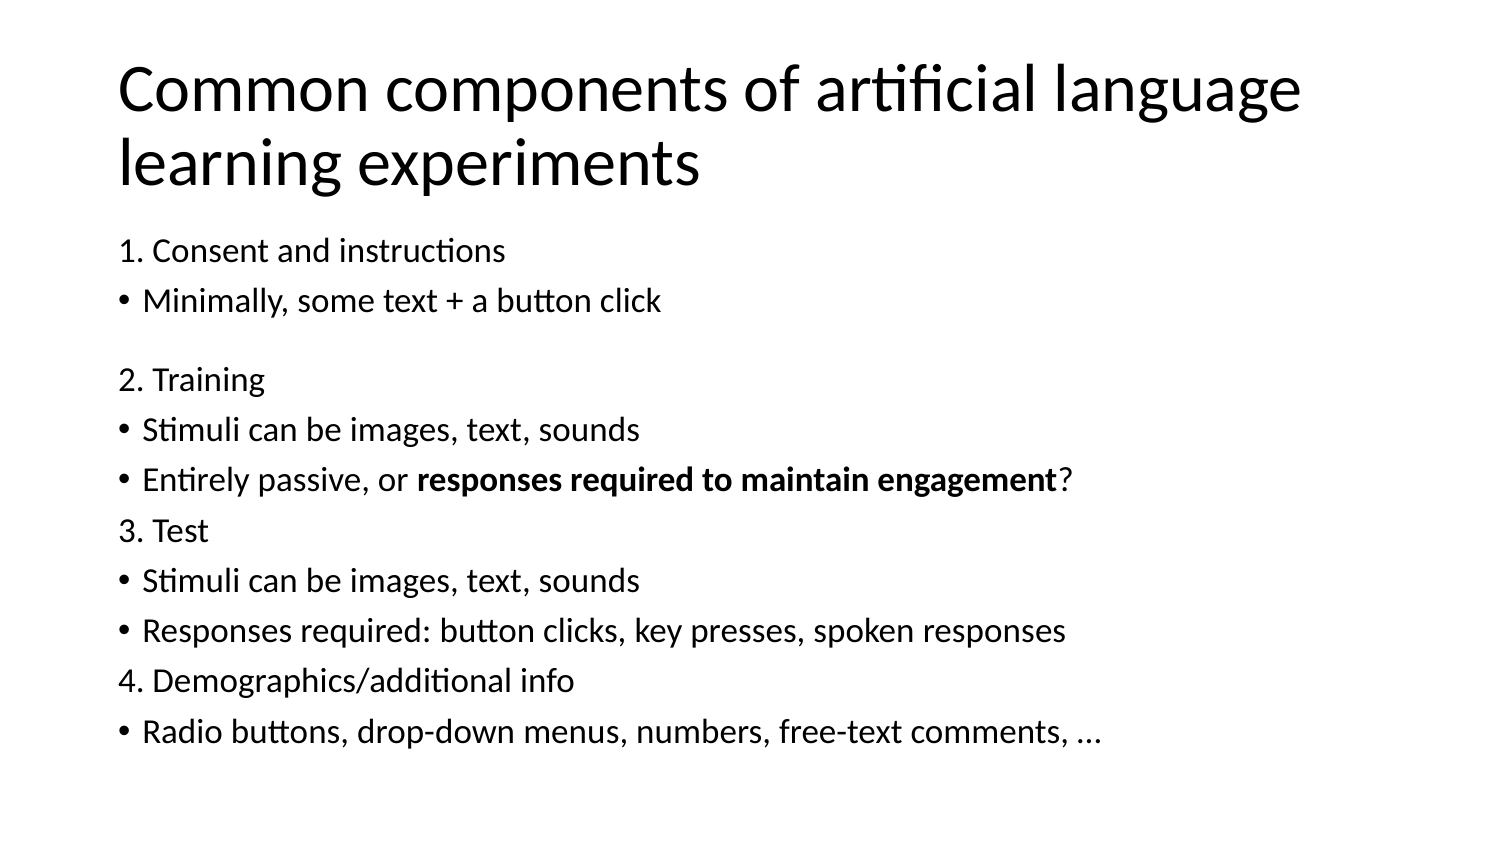

# Common components of artificial language learning experiments
1. Consent and instructions
Minimally, some text + a button click

2. Training
Stimuli can be images, text, sounds
Entirely passive, or responses required to maintain engagement?
3. Test
Stimuli can be images, text, sounds
Responses required: button clicks, key presses, spoken responses
4. Demographics/additional info
Radio buttons, drop-down menus, numbers, free-text comments, …